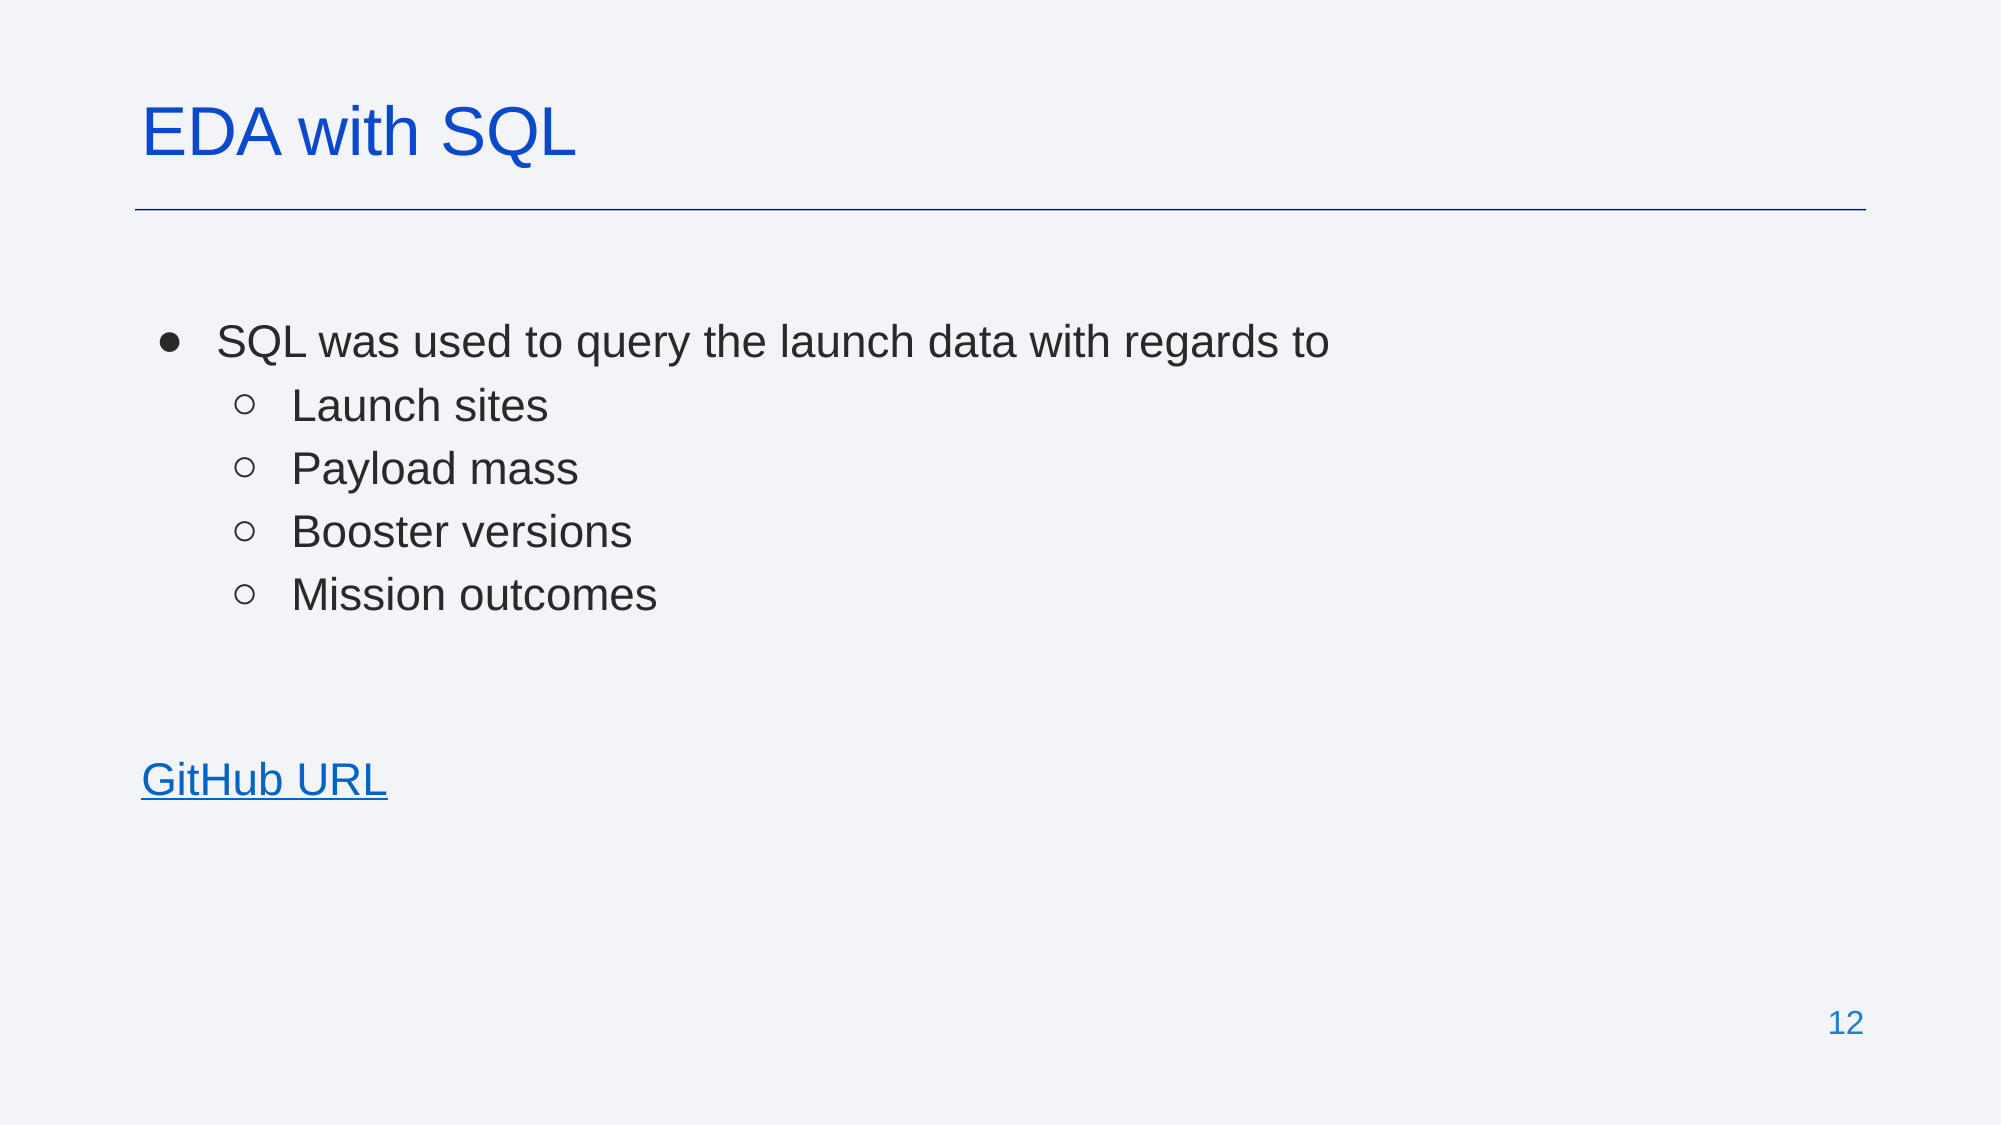

EDA with SQL
SQL was used to query the launch data with regards to
Launch sites
Payload mass
Booster versions
Mission outcomes

GitHub URL

12